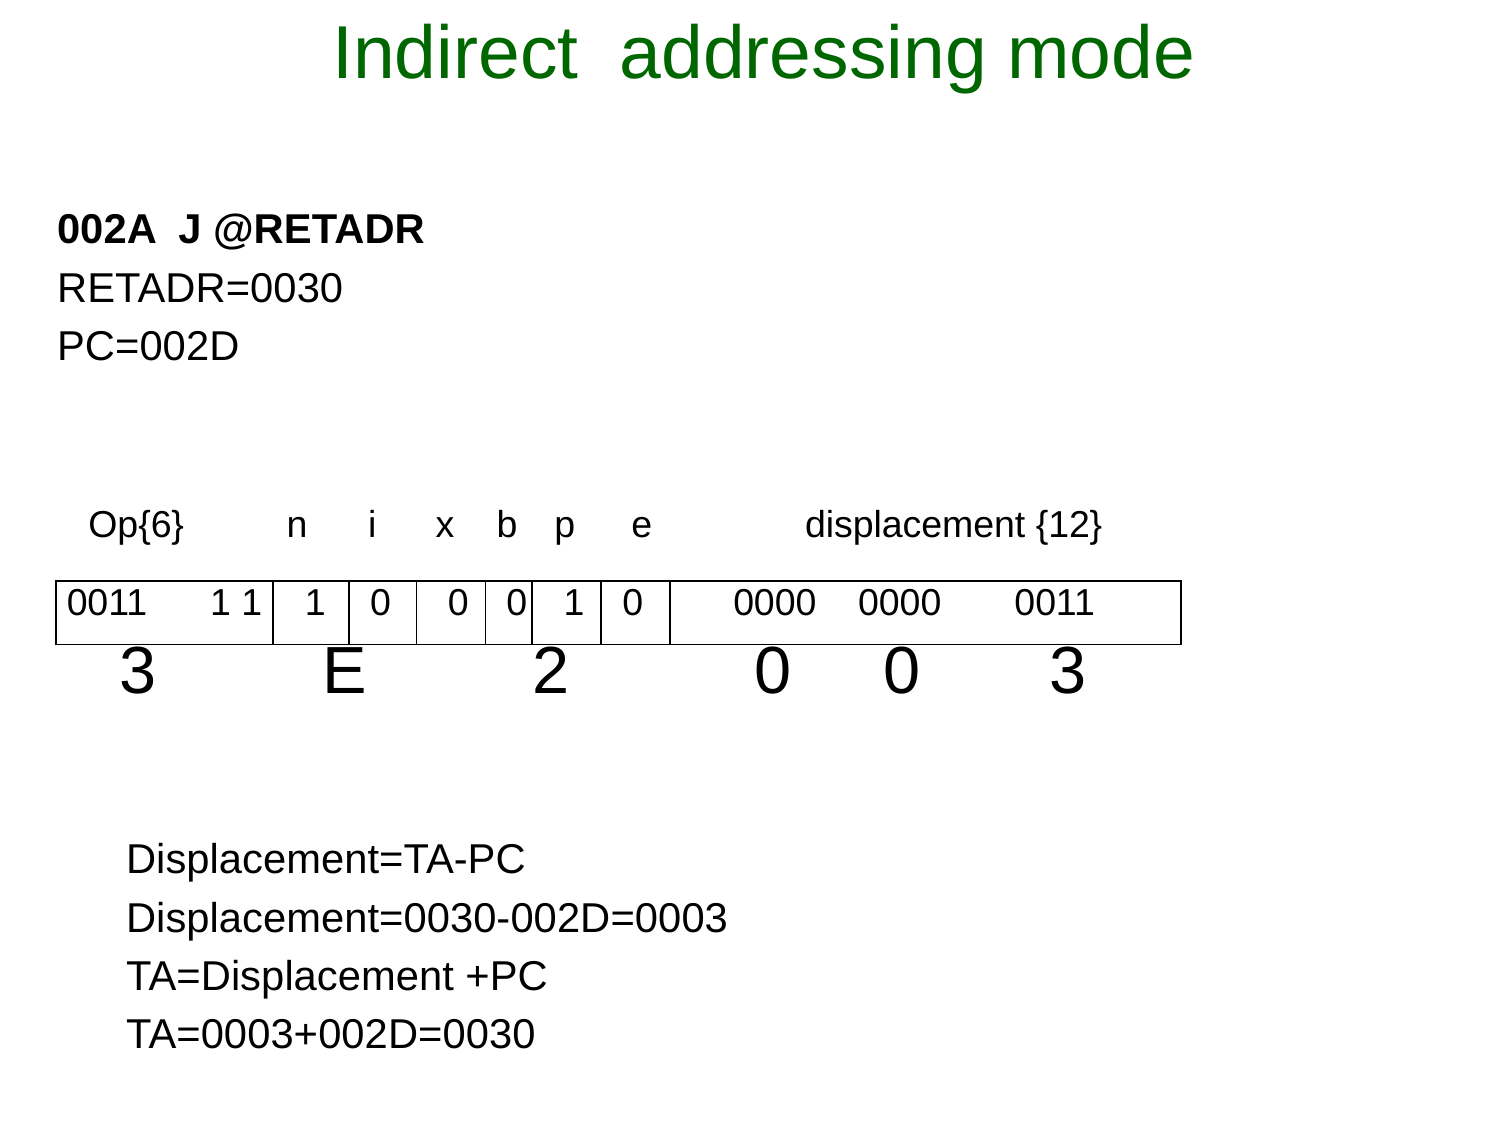

# Indirect  addressing mode
 002A  J @RETADR
 RETADR=0030
 PC=002D

    3         E         2          0     0       3

       Displacement=TA-PC
       Displacement=0030-002D=0003
       TA=Displacement +PC
       TA=0003+002D=0030

| Op{6} | n | i | x | b | p | e | displacement {12} |
| --- | --- | --- | --- | --- | --- | --- | --- |
| 0011 1 1 | 1 | 0 | 0 | 0 | 1 | 0 | 0000 0000 0011 |
| --- | --- | --- | --- | --- | --- | --- | --- |